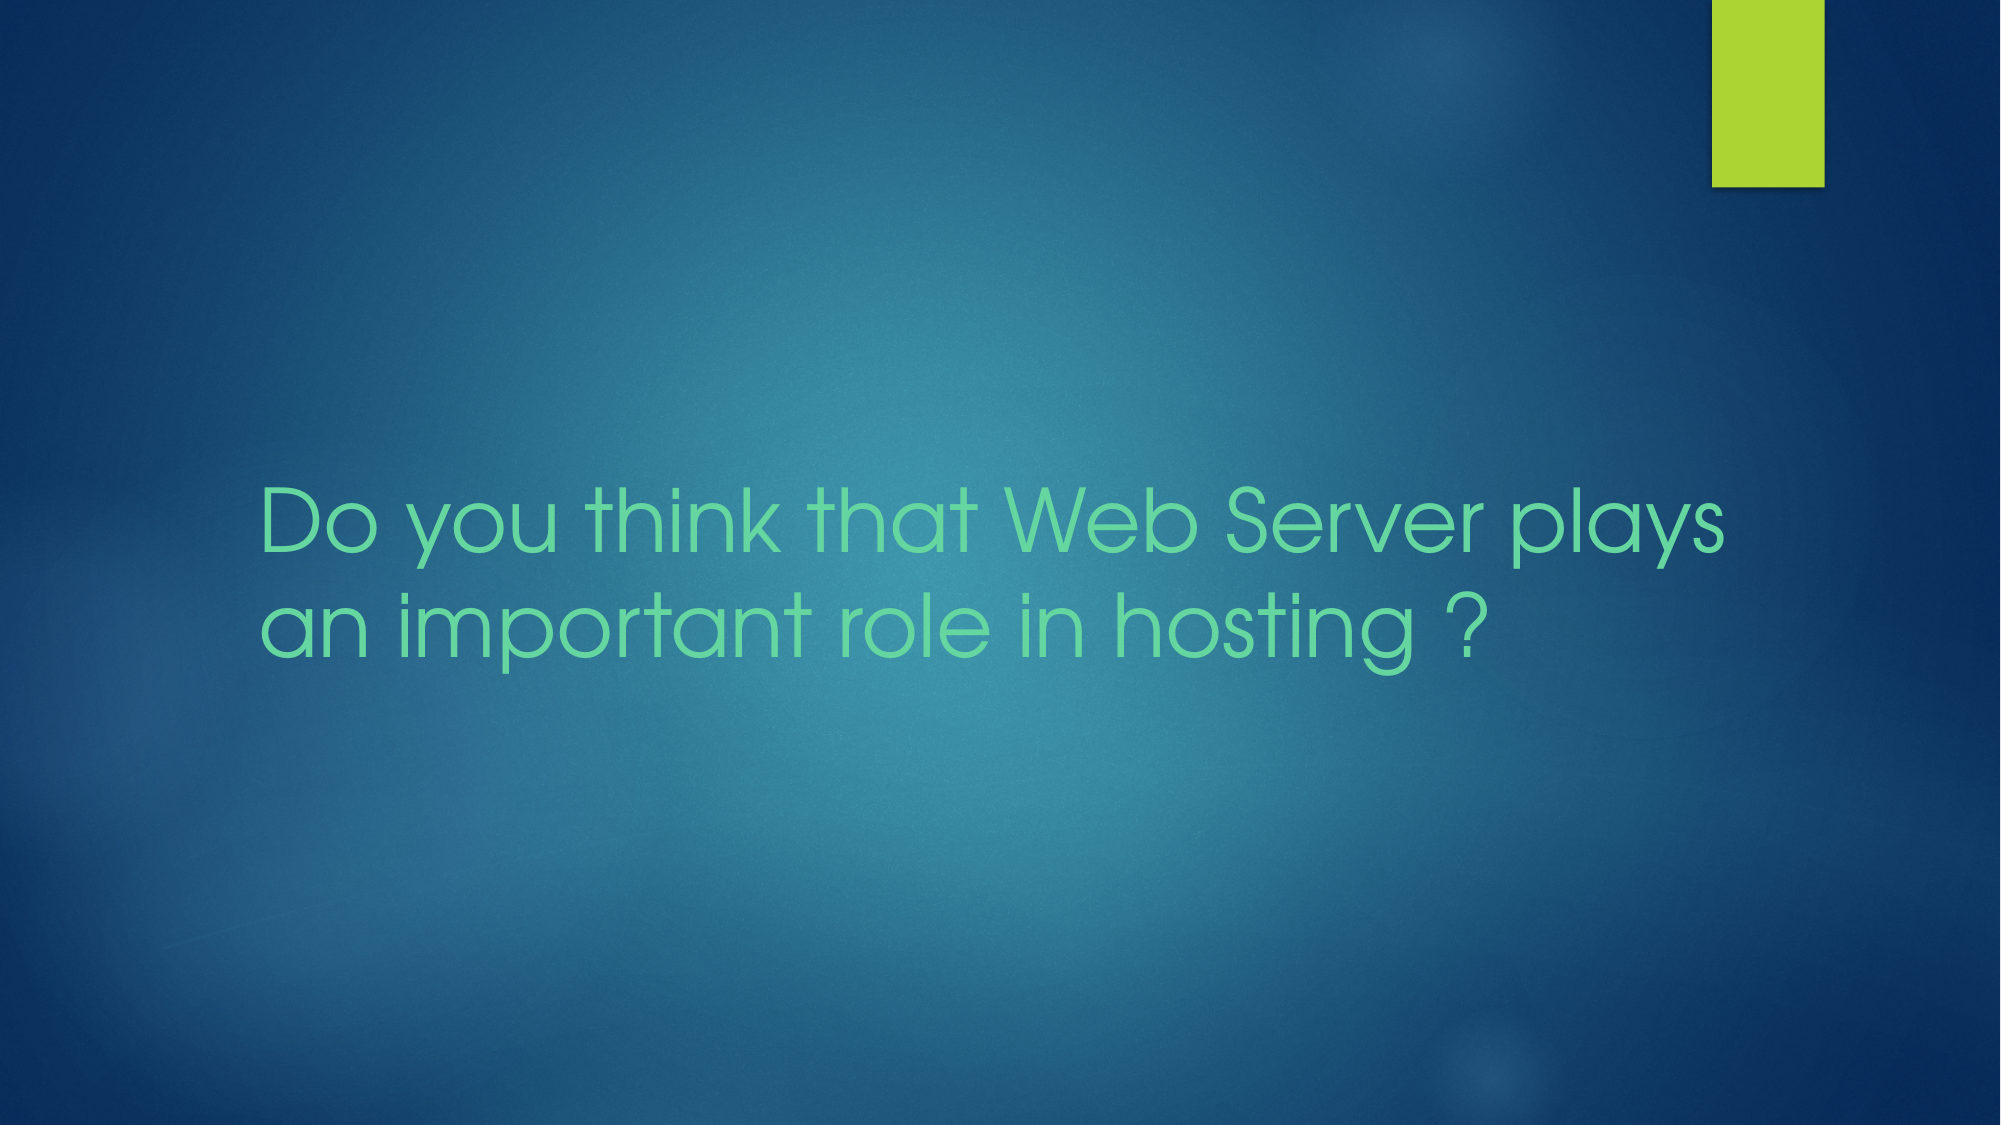

# Do you think that Web Server plays an important role in hosting ?